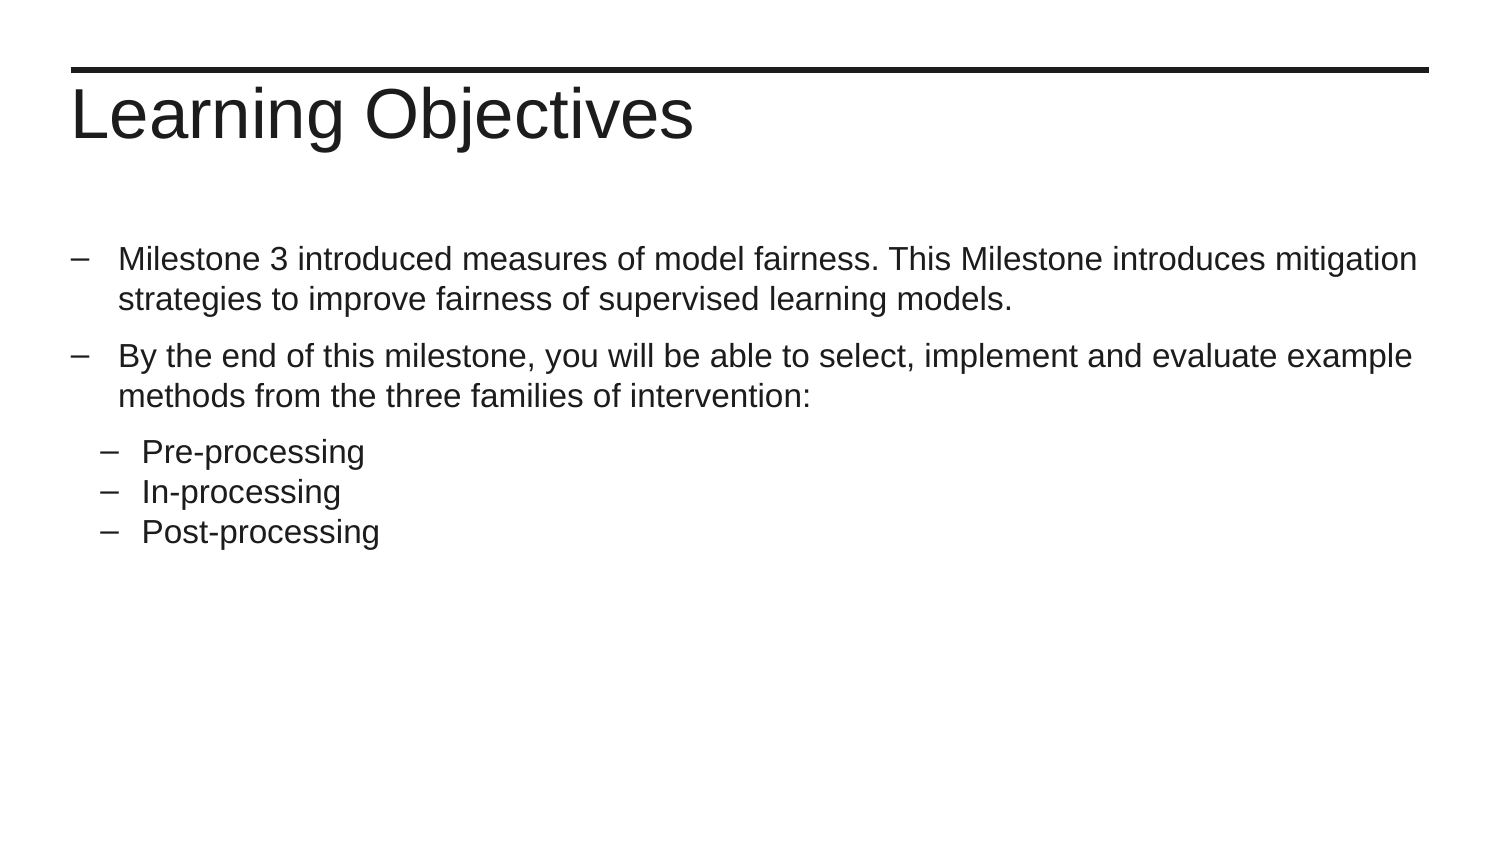

Learning Objectives
Milestone 3 introduced measures of model fairness. This Milestone introduces mitigation strategies to improve fairness of supervised learning models.
By the end of this milestone, you will be able to select, implement and evaluate example methods from the three families of intervention:
Pre-processing
In-processing
Post-processing